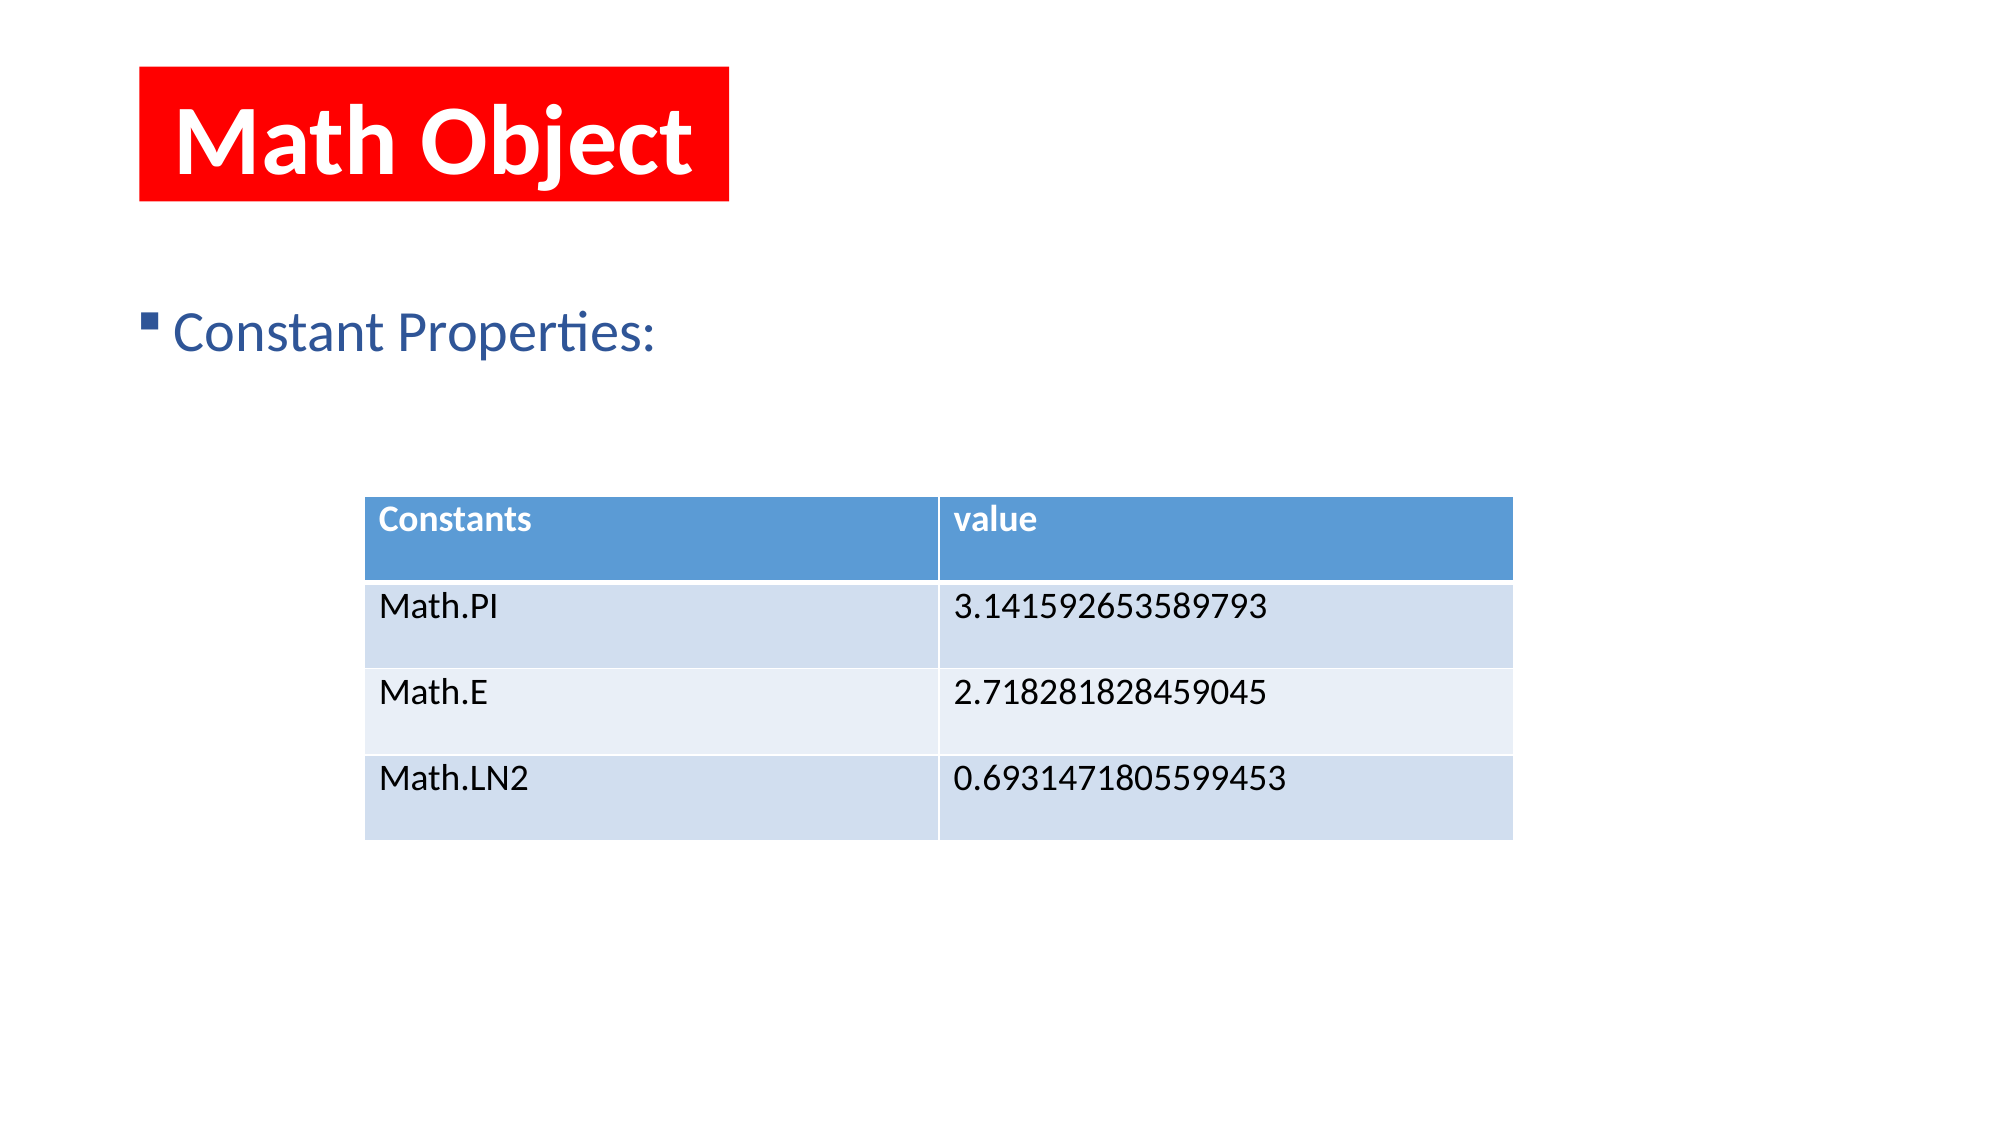

Math Object
Constant Properties:
| Constants | value |
| --- | --- |
| Math.PI | 3.141592653589793 |
| Math.E | 2.718281828459045 |
| Math.LN2 | 0.6931471805599453 |